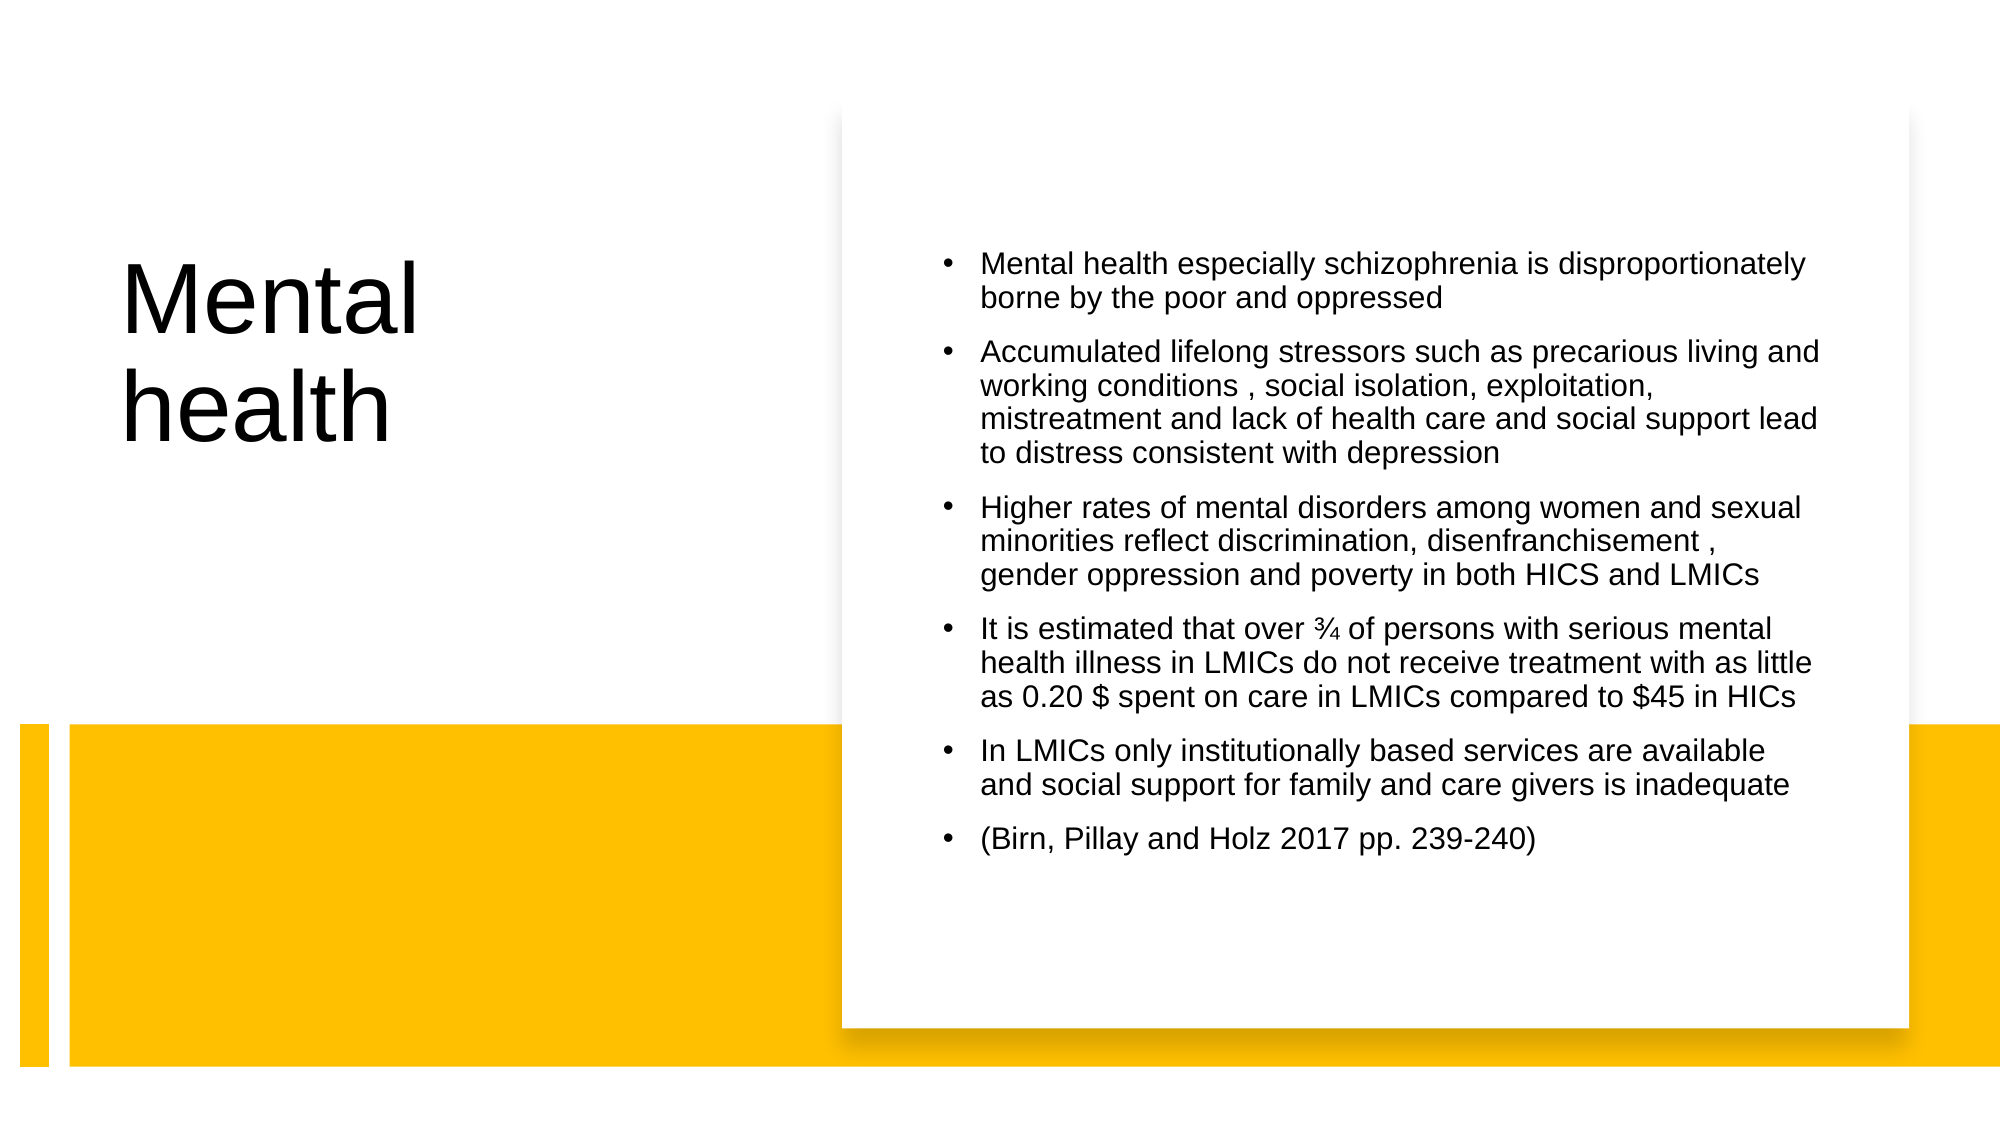

Mental health especially schizophrenia is disproportionately borne by the poor and oppressed
Accumulated lifelong stressors such as precarious living and working conditions , social isolation, exploitation, mistreatment and lack of health care and social support lead to distress consistent with depression
Higher rates of mental disorders among women and sexual minorities reflect discrimination, disenfranchisement , gender oppression and poverty in both HICS and LMICs
It is estimated that over ¾ of persons with serious mental health illness in LMICs do not receive treatment with as little as 0.20 $ spent on care in LMICs compared to $45 in HICs
In LMICs only institutionally based services are available and social support for family and care givers is inadequate
(Birn, Pillay and Holz 2017 pp. 239-240)

# Mental health